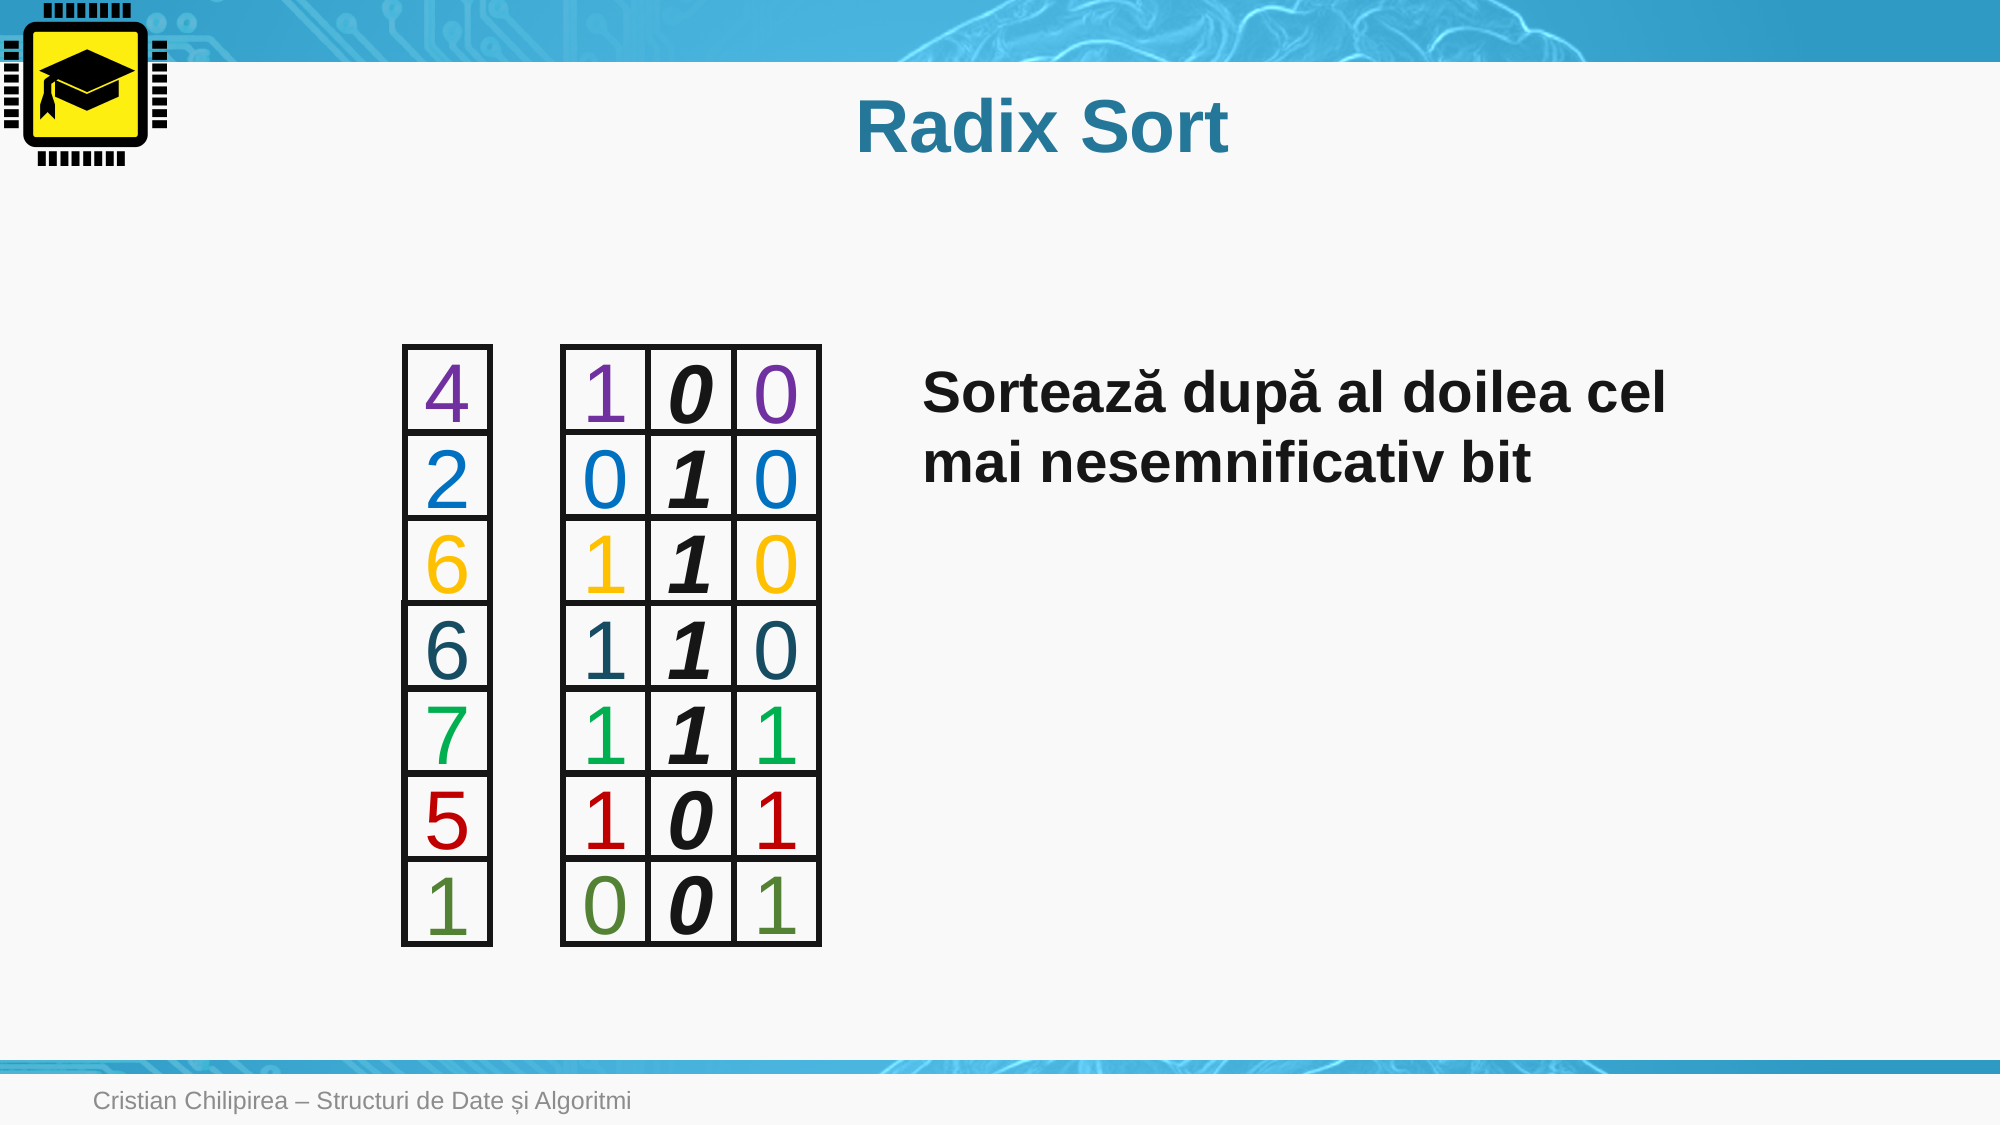

# Radix Sort
4
1
Sortează după al doilea cel mai nesemnificativ bit
0
0
0
1
0
2
1
1
0
6
1
6
1
0
1
7
1
1
1
0
1
5
0
0
1
1
Cristian Chilipirea – Structuri de Date și Algoritmi